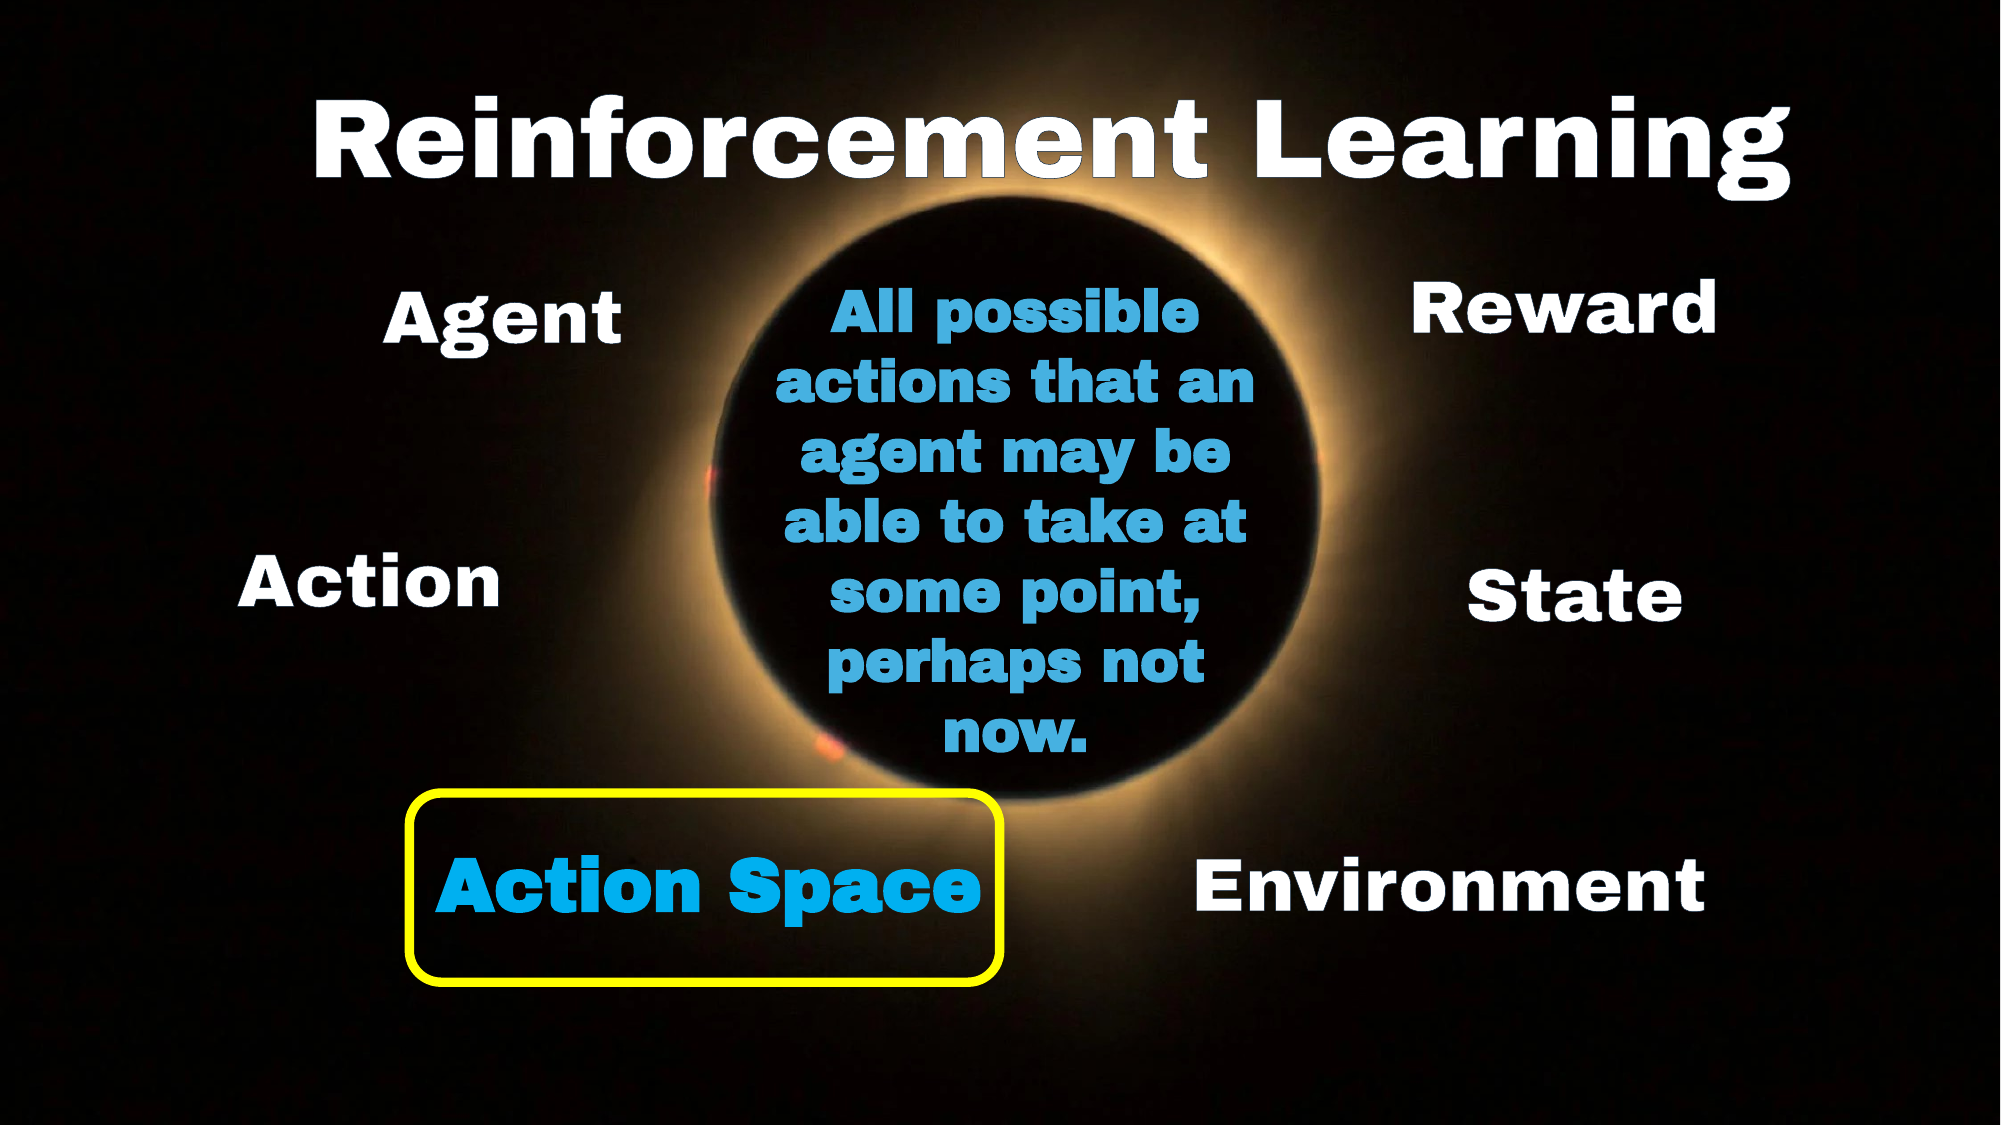

Reinforcement Learning
Reward
Agent
All possible actions that an agent may be able to take at some point, perhaps not now.
Action
State

Action Space
Environment